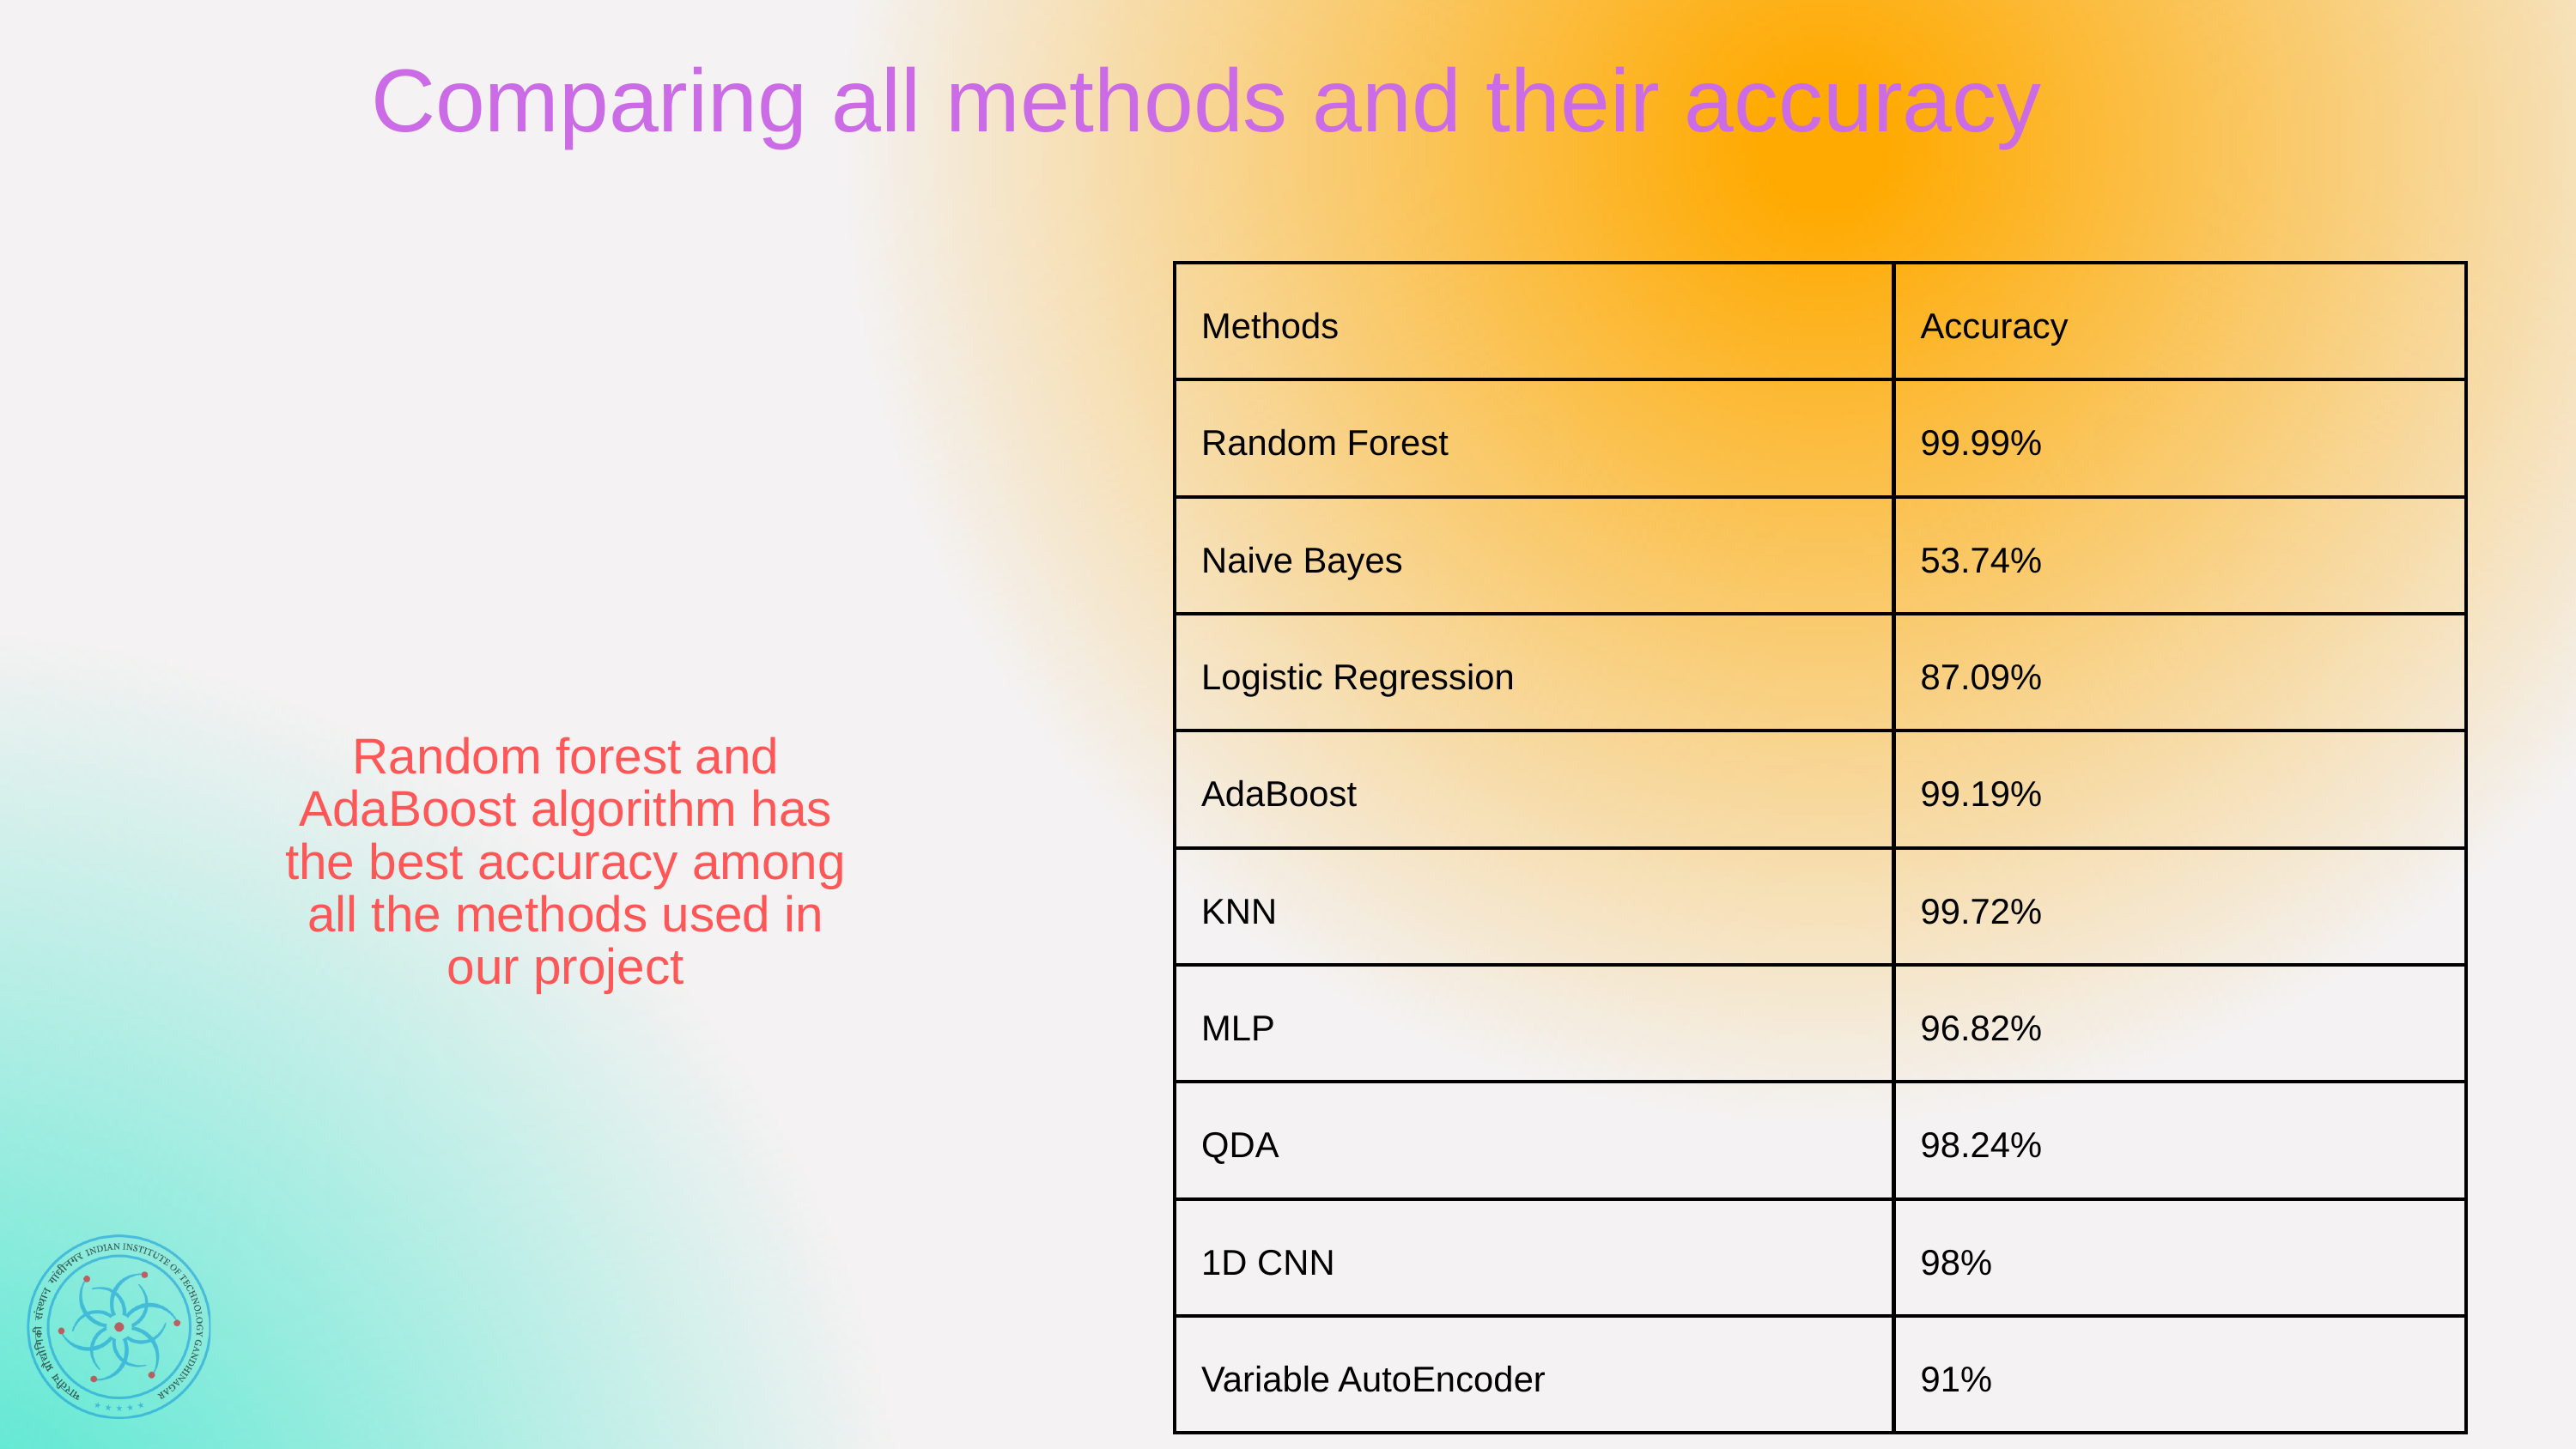

Comparing all methods and their accuracy
| Methods | Accuracy |
| --- | --- |
| Random Forest | 99.99% |
| Naive Bayes | 53.74% |
| Logistic Regression | 87.09% |
| AdaBoost | 99.19% |
| KNN | 99.72% |
| MLP | 96.82% |
| QDA | 98.24% |
| 1D CNN | 98% |
| Variable AutoEncoder | 91% |

Random forest and AdaBoost algorithm has the best accuracy among all the methods used in our project